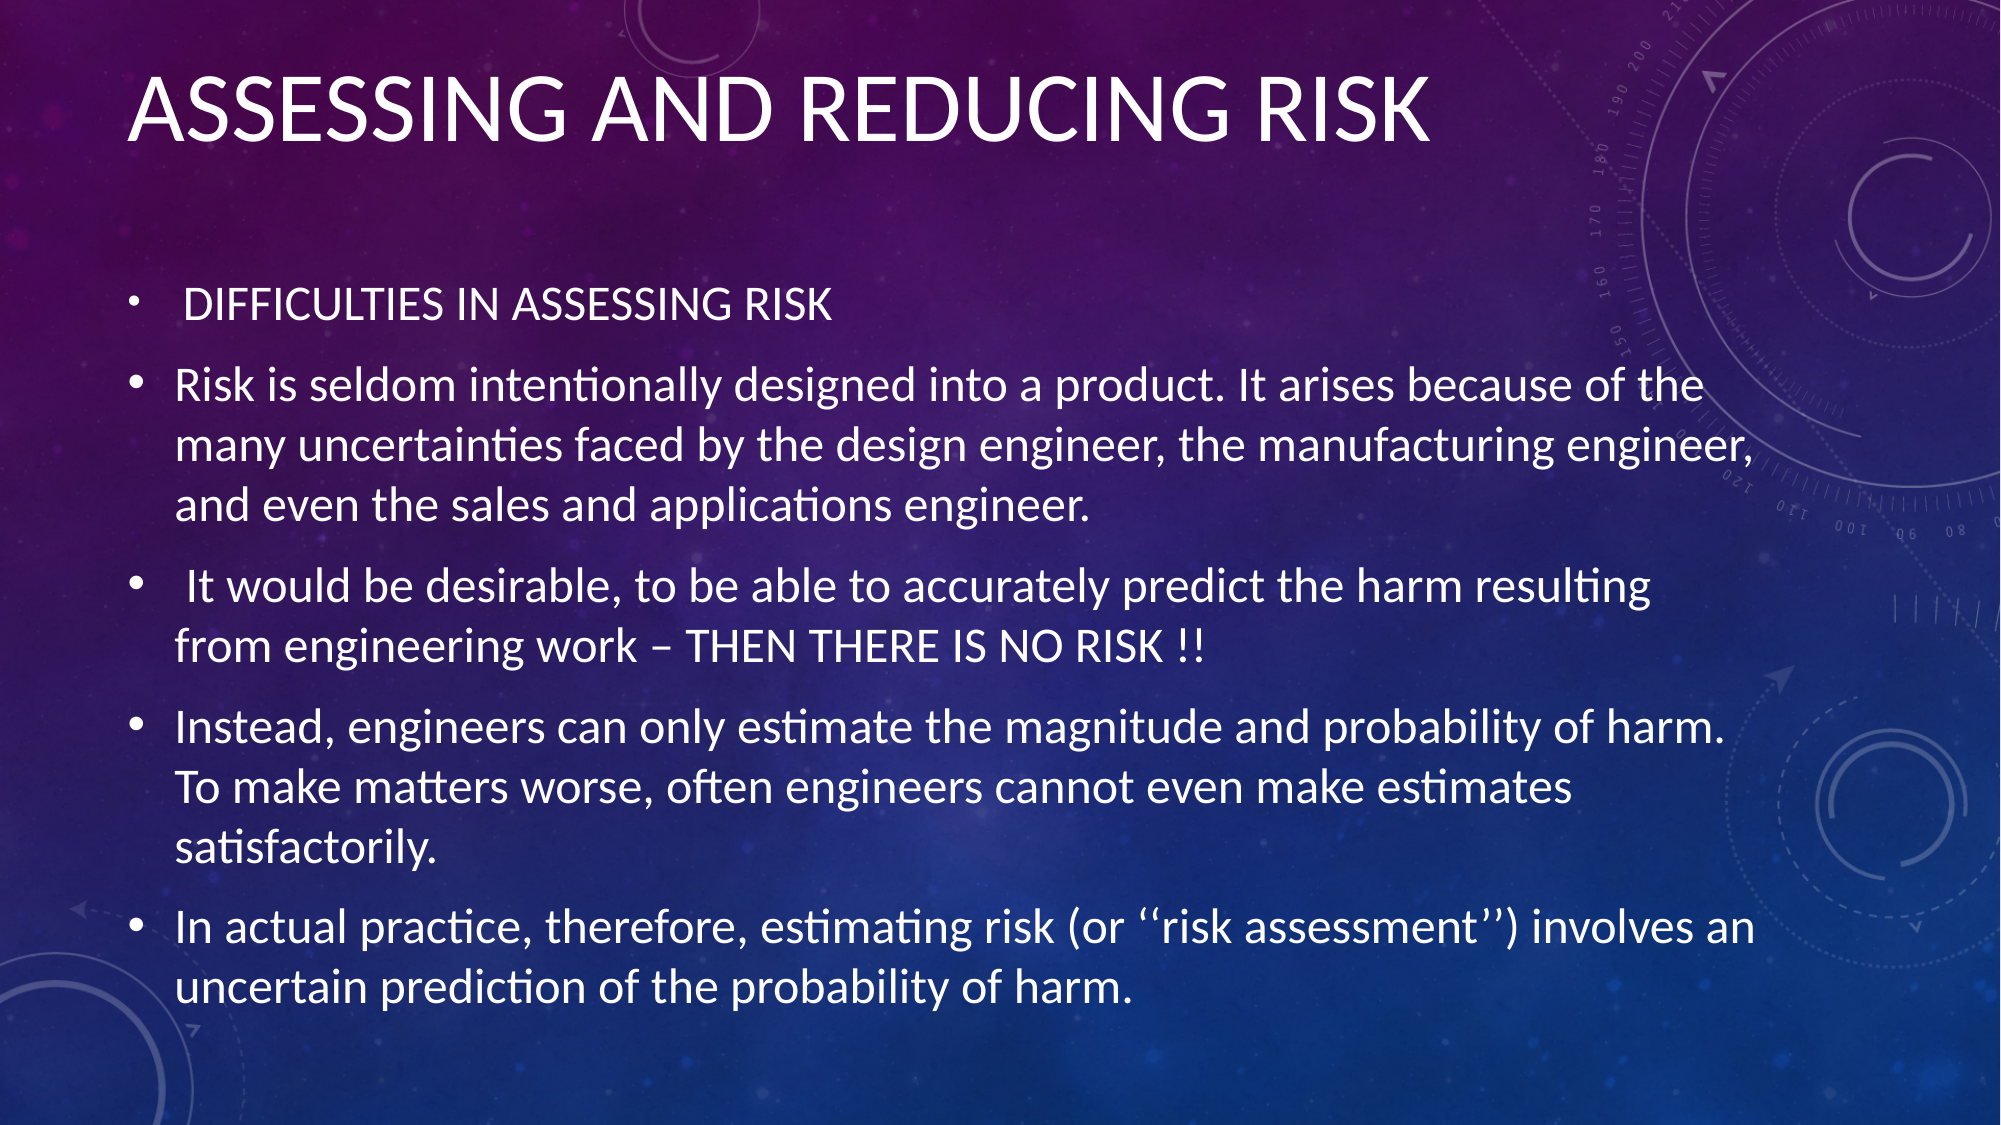

# ASSESSING AND REDUCING RISK
 DIFFICULTIES IN ASSESSING RISK
Risk is seldom intentionally designed into a product. It arises because of the many uncertainties faced by the design engineer, the manufacturing engineer, and even the sales and applications engineer.
 It would be desirable, to be able to accurately predict the harm resulting from engineering work – THEN THERE IS NO RISK !!
Instead, engineers can only estimate the magnitude and probability of harm. To make matters worse, often engineers cannot even make estimates satisfactorily.
In actual practice, therefore, estimating risk (or ‘‘risk assessment’’) involves an uncertain prediction of the probability of harm.